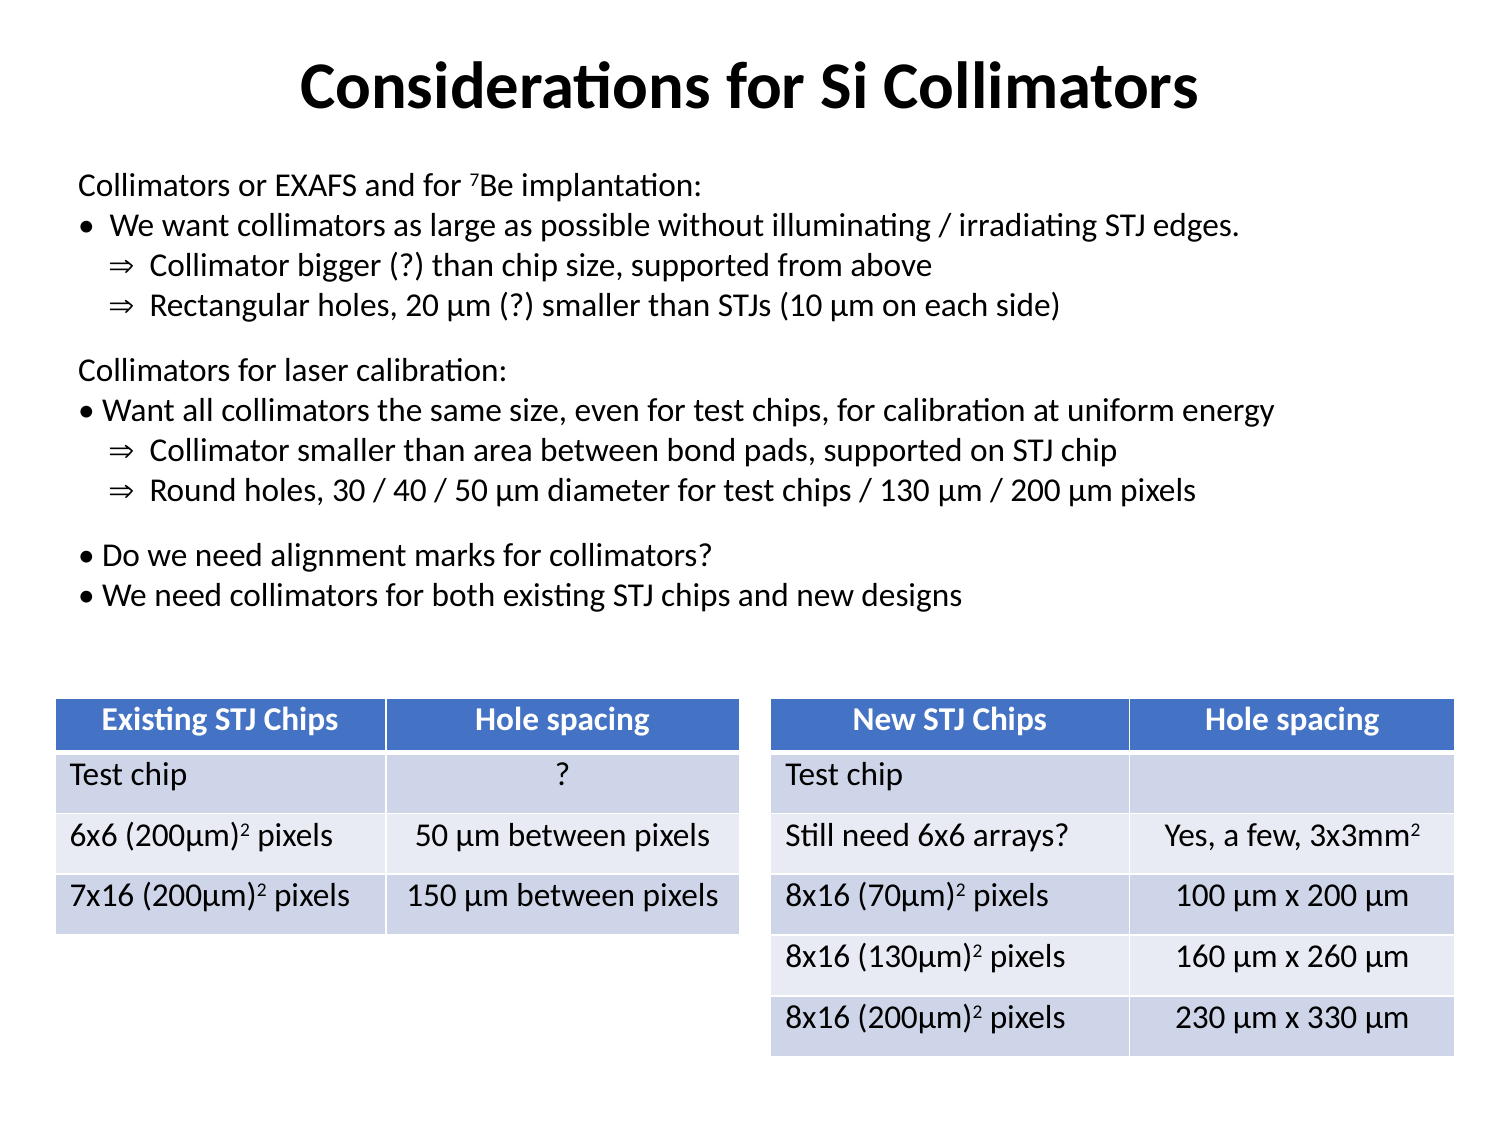

Considerations for Si Collimators
Collimators or EXAFS and for 7Be implantation:
•  We want collimators as large as possible without illuminating / irradiating STJ edges.
    ⇒  Collimator bigger (?) than chip size, supported from above
    ⇒  Rectangular holes, 20 µm (?) smaller than STJs (10 µm on each side)
Collimators for laser calibration:
• Want all collimators the same size, even for test chips, for calibration at uniform energy
    ⇒  Collimator smaller than area between bond pads, supported on STJ chip
    ⇒  Round holes, 30 / 40 / 50 µm diameter for test chips / 130 µm / 200 µm pixels
• Do we need alignment marks for collimators?
• We need collimators for both existing STJ chips and new designs
| Existing STJ Chips | Hole spacing |
| --- | --- |
| Test chip | ? |
| 6x6 (200µm)2 pixels | 50 µm between pixels |
| 7x16 (200µm)2 pixels | 150 µm between pixels |
| New STJ Chips | Hole spacing |
| --- | --- |
| Test chip |  |
| Still need 6x6 arrays? | Yes, a few, 3x3mm2 |
| 8x16 (70µm)2 pixels | 100 µm x 200 µm |
| 8x16 (130µm)2 pixels | 160 µm x 260 µm |
| 8x16 (200µm)2 pixels | 230 µm x 330 µm |